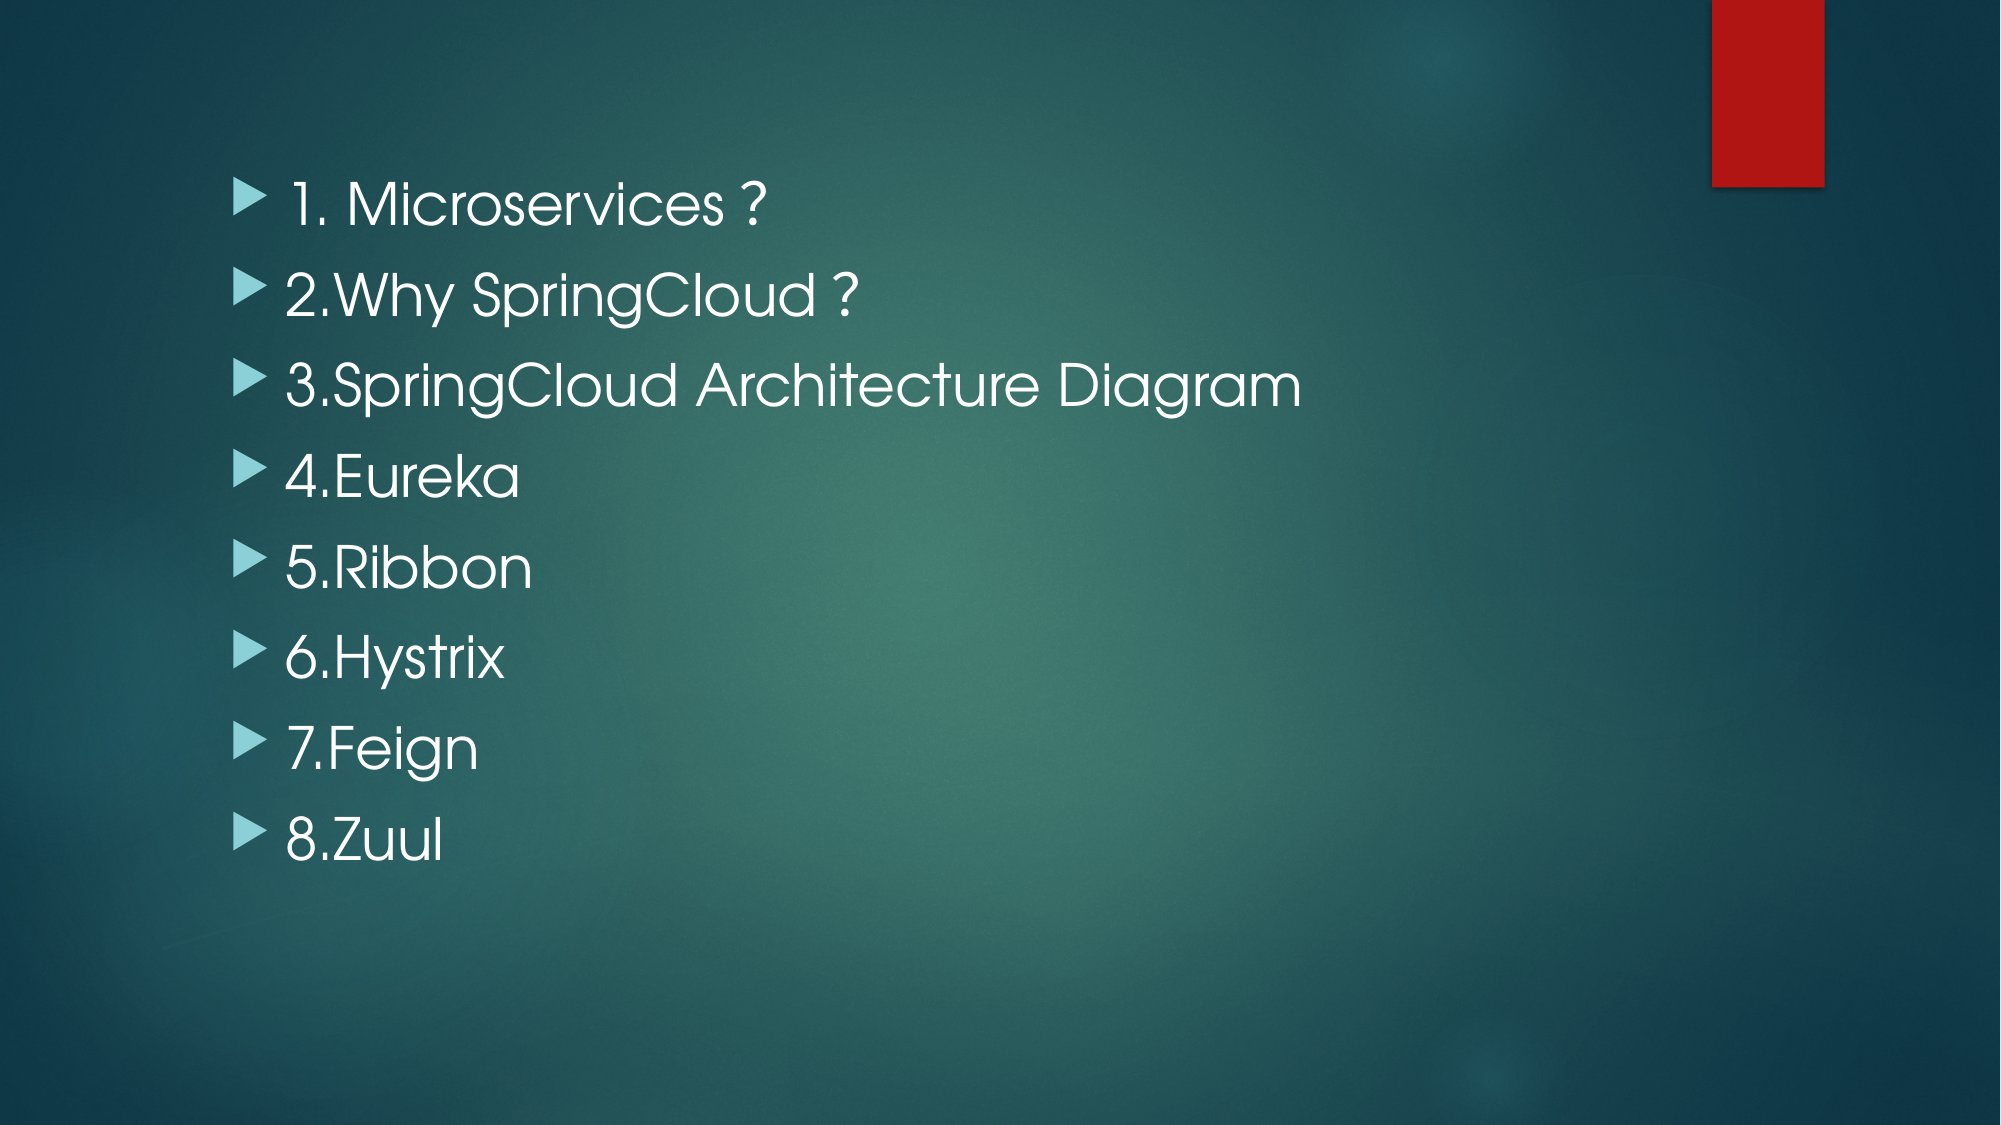

1. Microservices？
2.Why SpringCloud？
3.SpringCloud Architecture Diagram
4.Eureka
5.Ribbon
6.Hystrix
7.Feign
8.Zuul